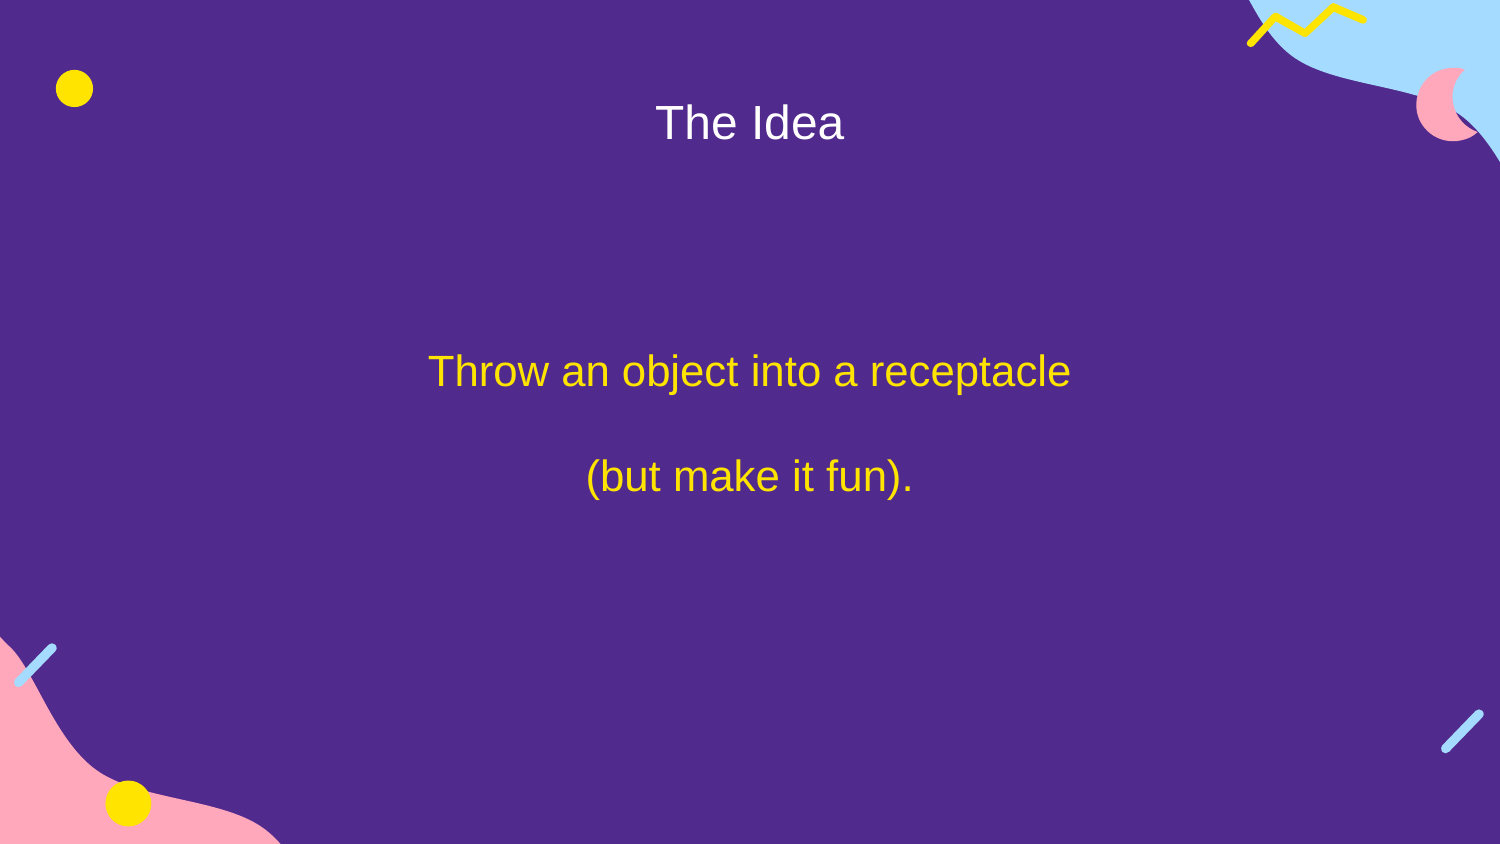

# The Idea
Throw an object into a receptacle
(but make it fun).